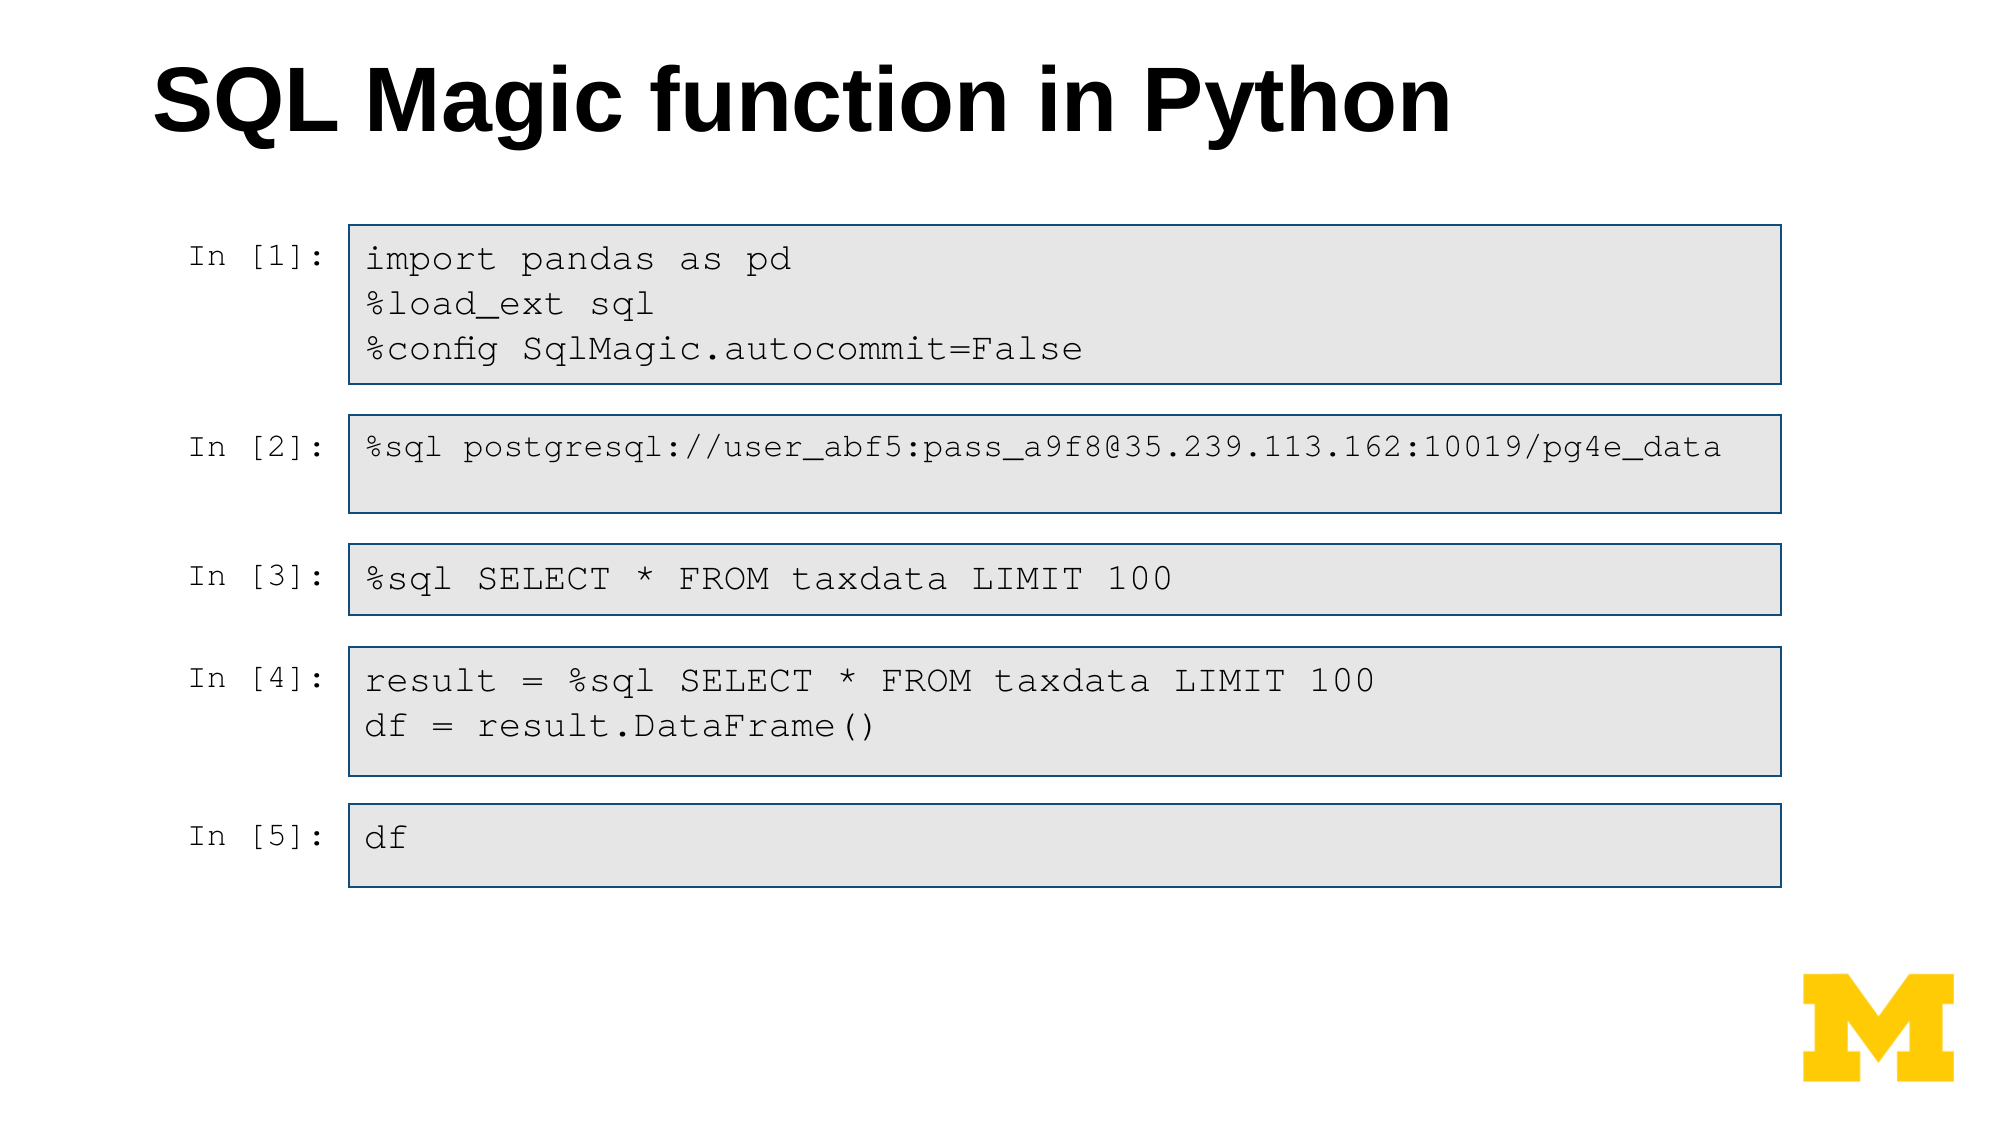

# SQL Magic function in Python
In [1]:
import pandas as pd
%load_ext sql
%config SqlMagic.autocommit=False
In [2]:
%sql postgresql://user_abf5:pass_a9f8@35.239.113.162:10019/pg4e_data
In [3]:
%sql SELECT * FROM taxdata LIMIT 100
In [4]:
result = %sql SELECT * FROM taxdata LIMIT 100
df = result.DataFrame()
In [5]:
df